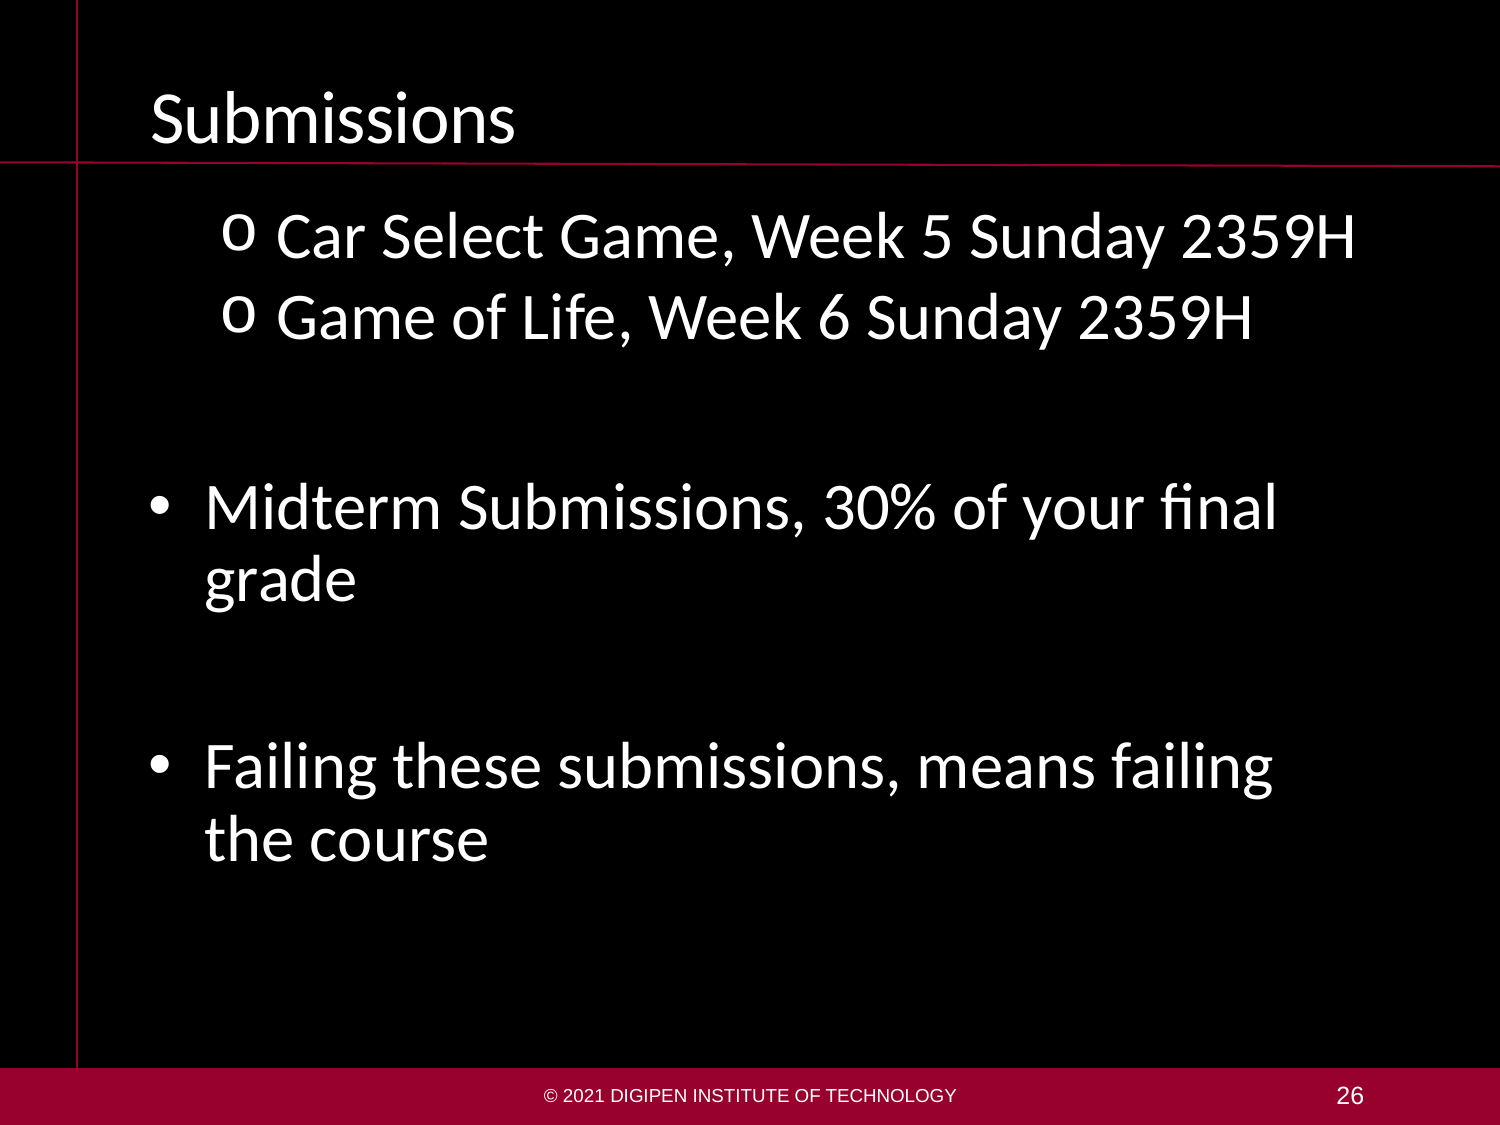

# Submissions
Car Select Game, Week 5 Sunday 2359H
Game of Life, Week 6 Sunday 2359H

Midterm Submissions, 30% of your final grade

Failing these submissions, means failing the course

© 2021 DigiPen Institute of Technology
26